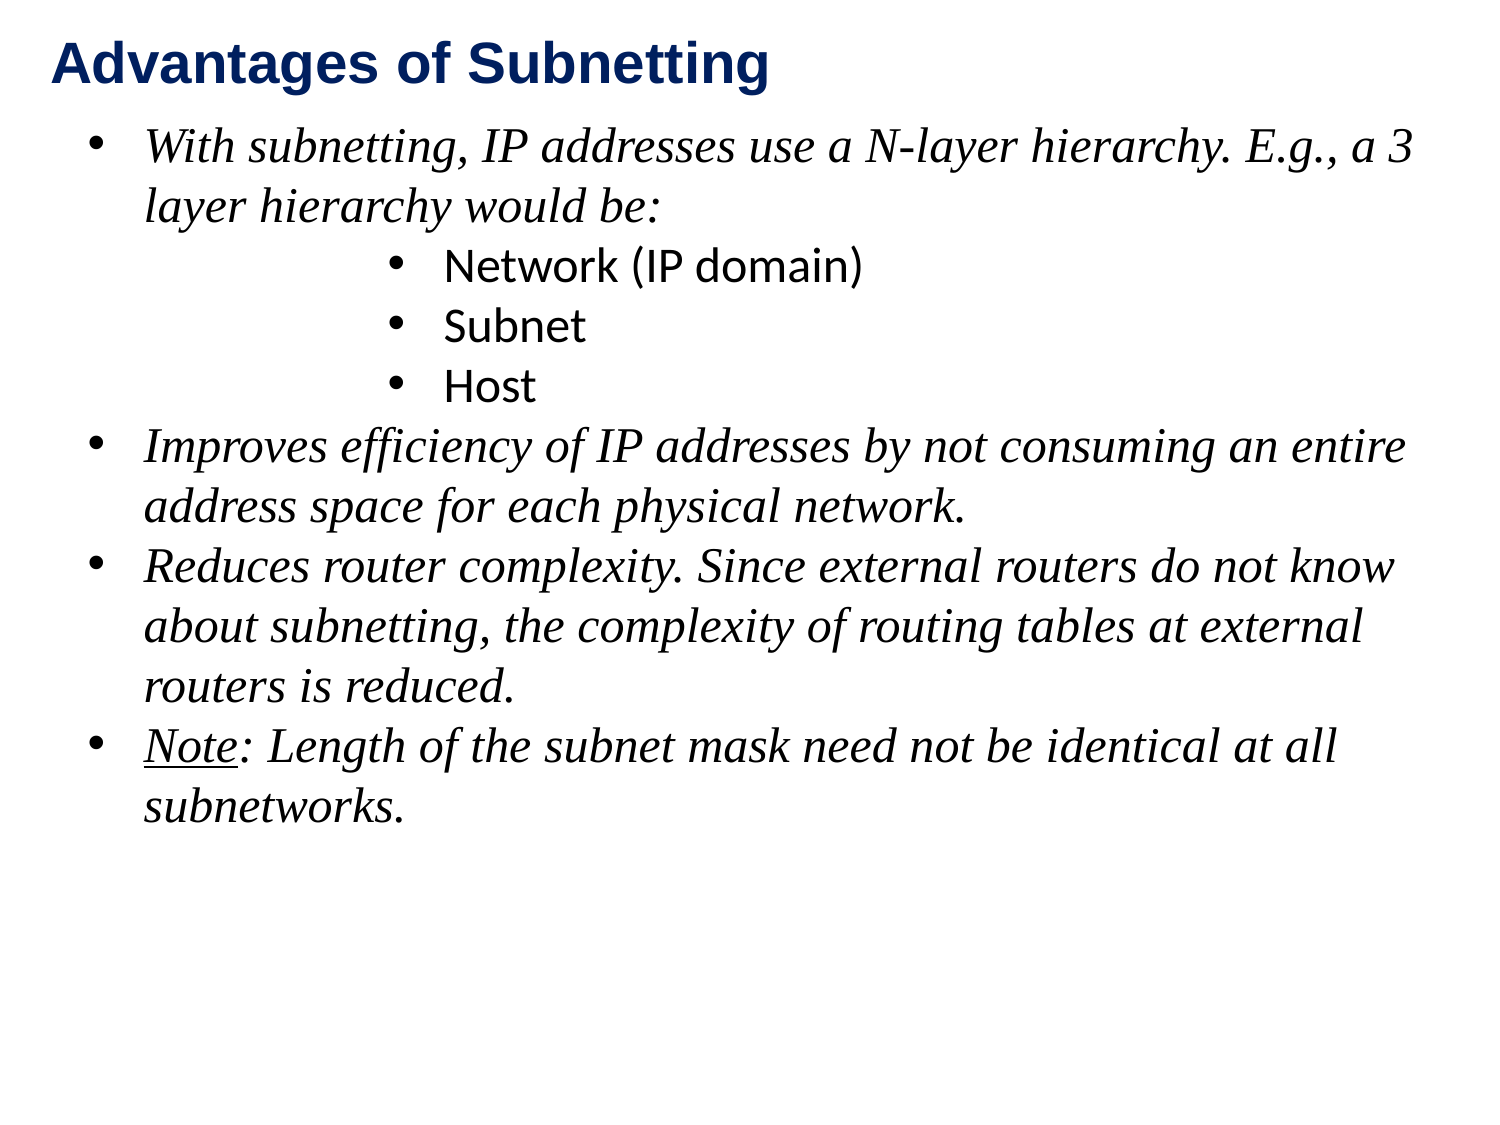

# Advantages of Subnetting
With subnetting, IP addresses use a N-layer hierarchy. E.g., a 3 layer hierarchy would be:
Network (IP domain)
Subnet
Host
Improves efficiency of IP addresses by not consuming an entire address space for each physical network.
Reduces router complexity. Since external routers do not know about subnetting, the complexity of routing tables at external routers is reduced.
Note: Length of the subnet mask need not be identical at all subnetworks.